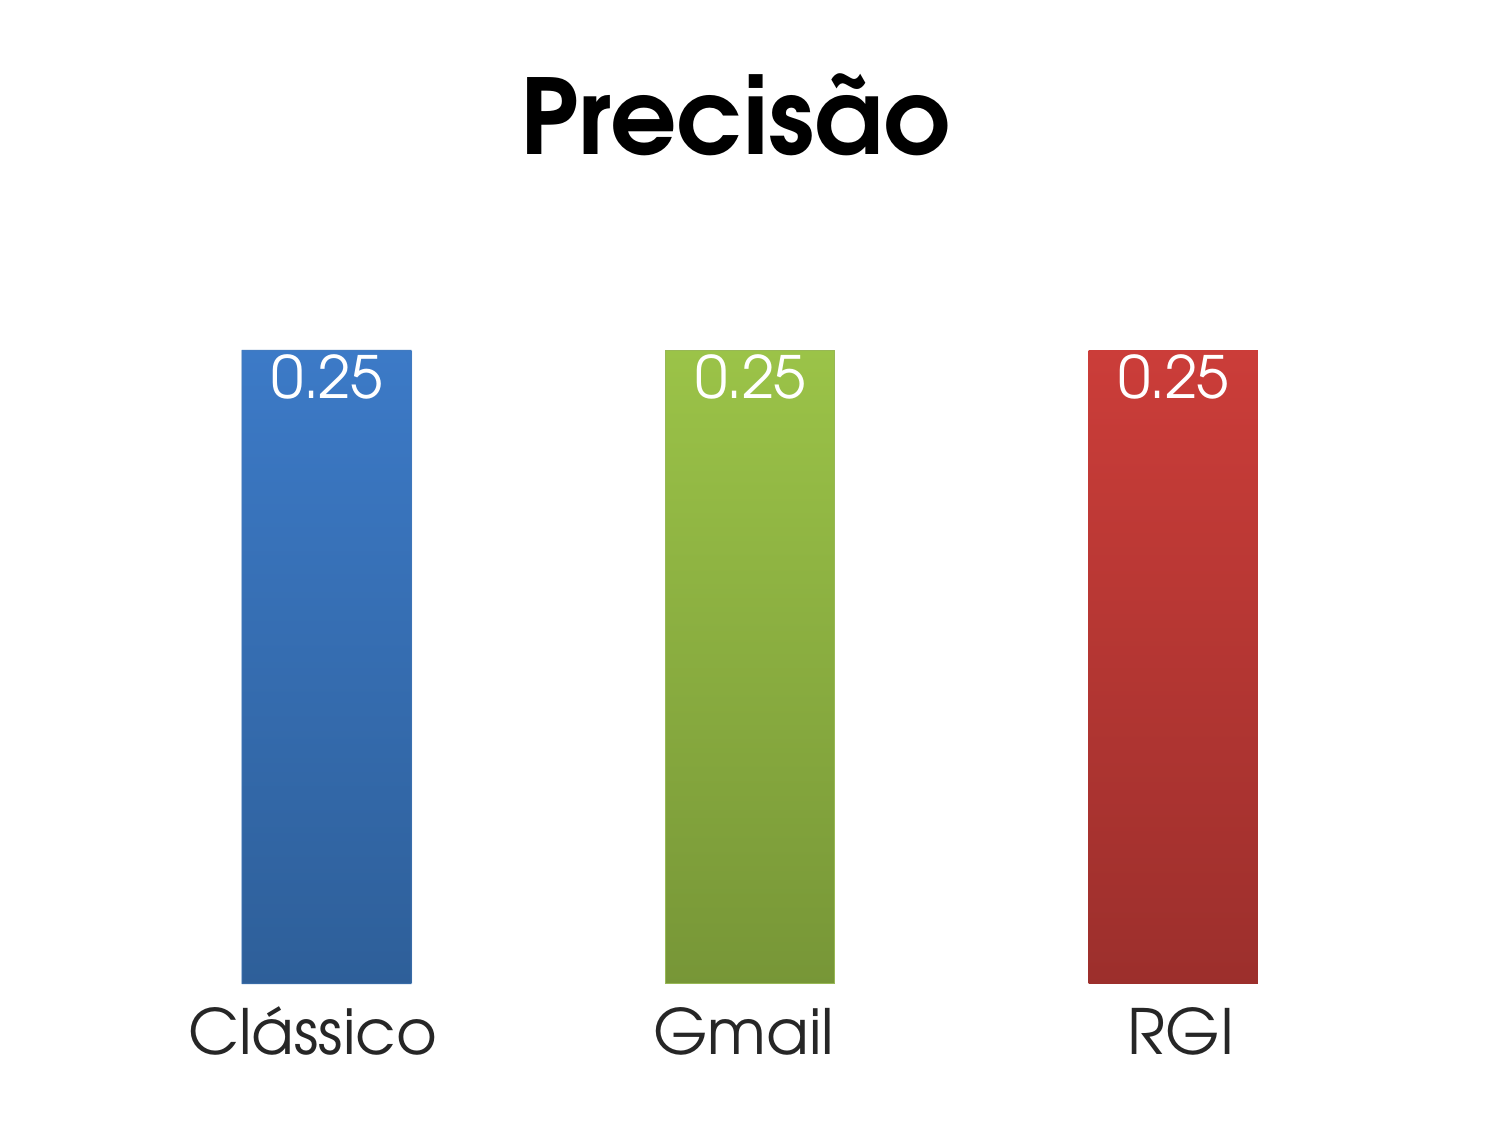

Precisão

### Chart

| Category | Precisão |
|---|---|
| Clássico | 0.25 |
| Gmail | 0.25 |
| RGI | 0.25 |
Clássico
Gmail
RGI